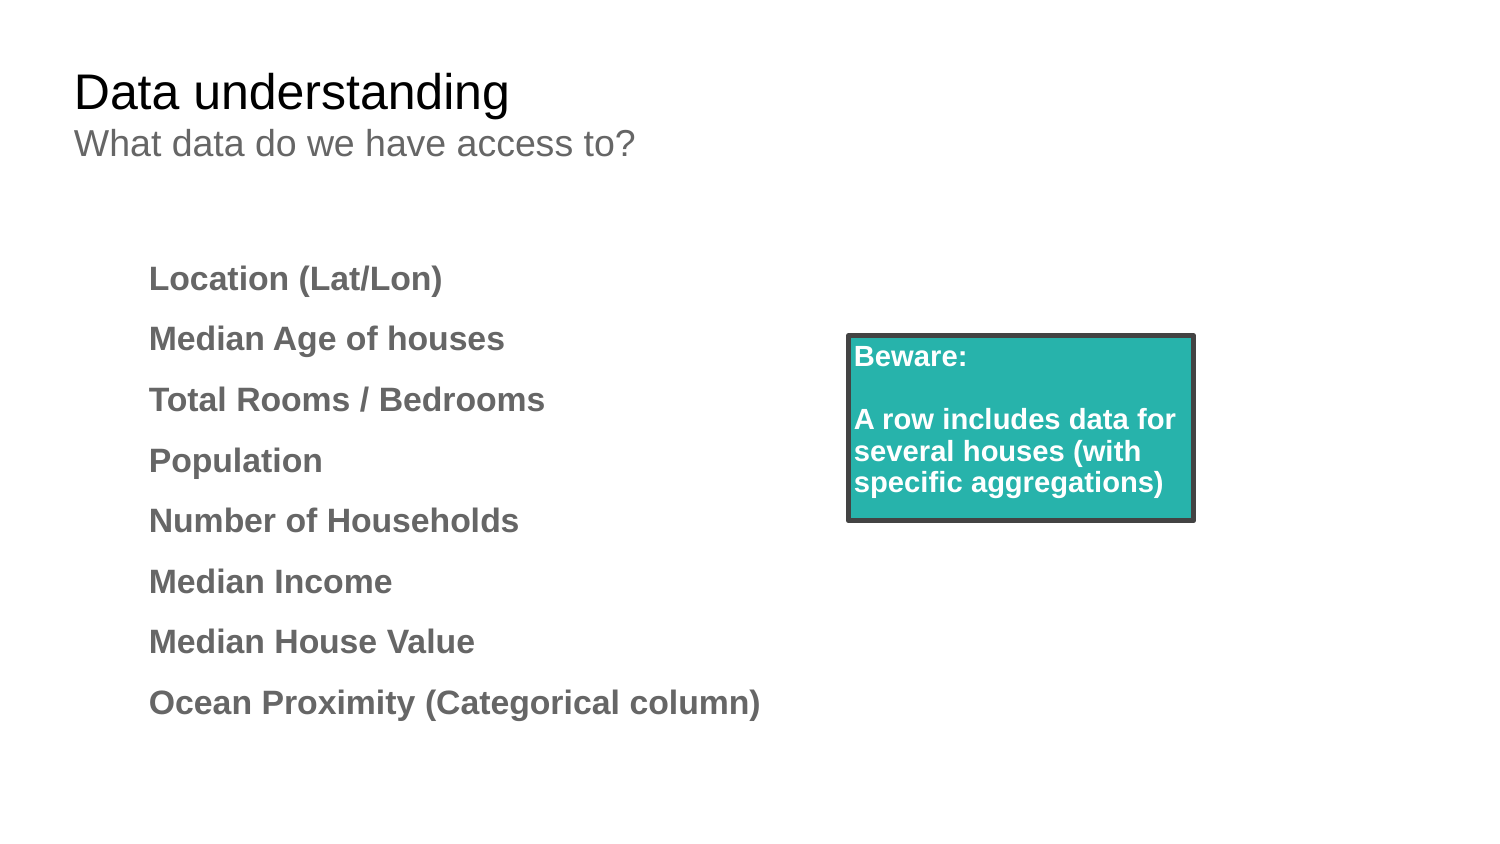

Data understanding
What data do we have access to?
Location (Lat/Lon)
Median Age of houses
Total Rooms / Bedrooms
Population
Number of Households
Median Income
Median House Value
Ocean Proximity (Categorical column)

Beware:

A row includes data for several houses (with specific aggregations)